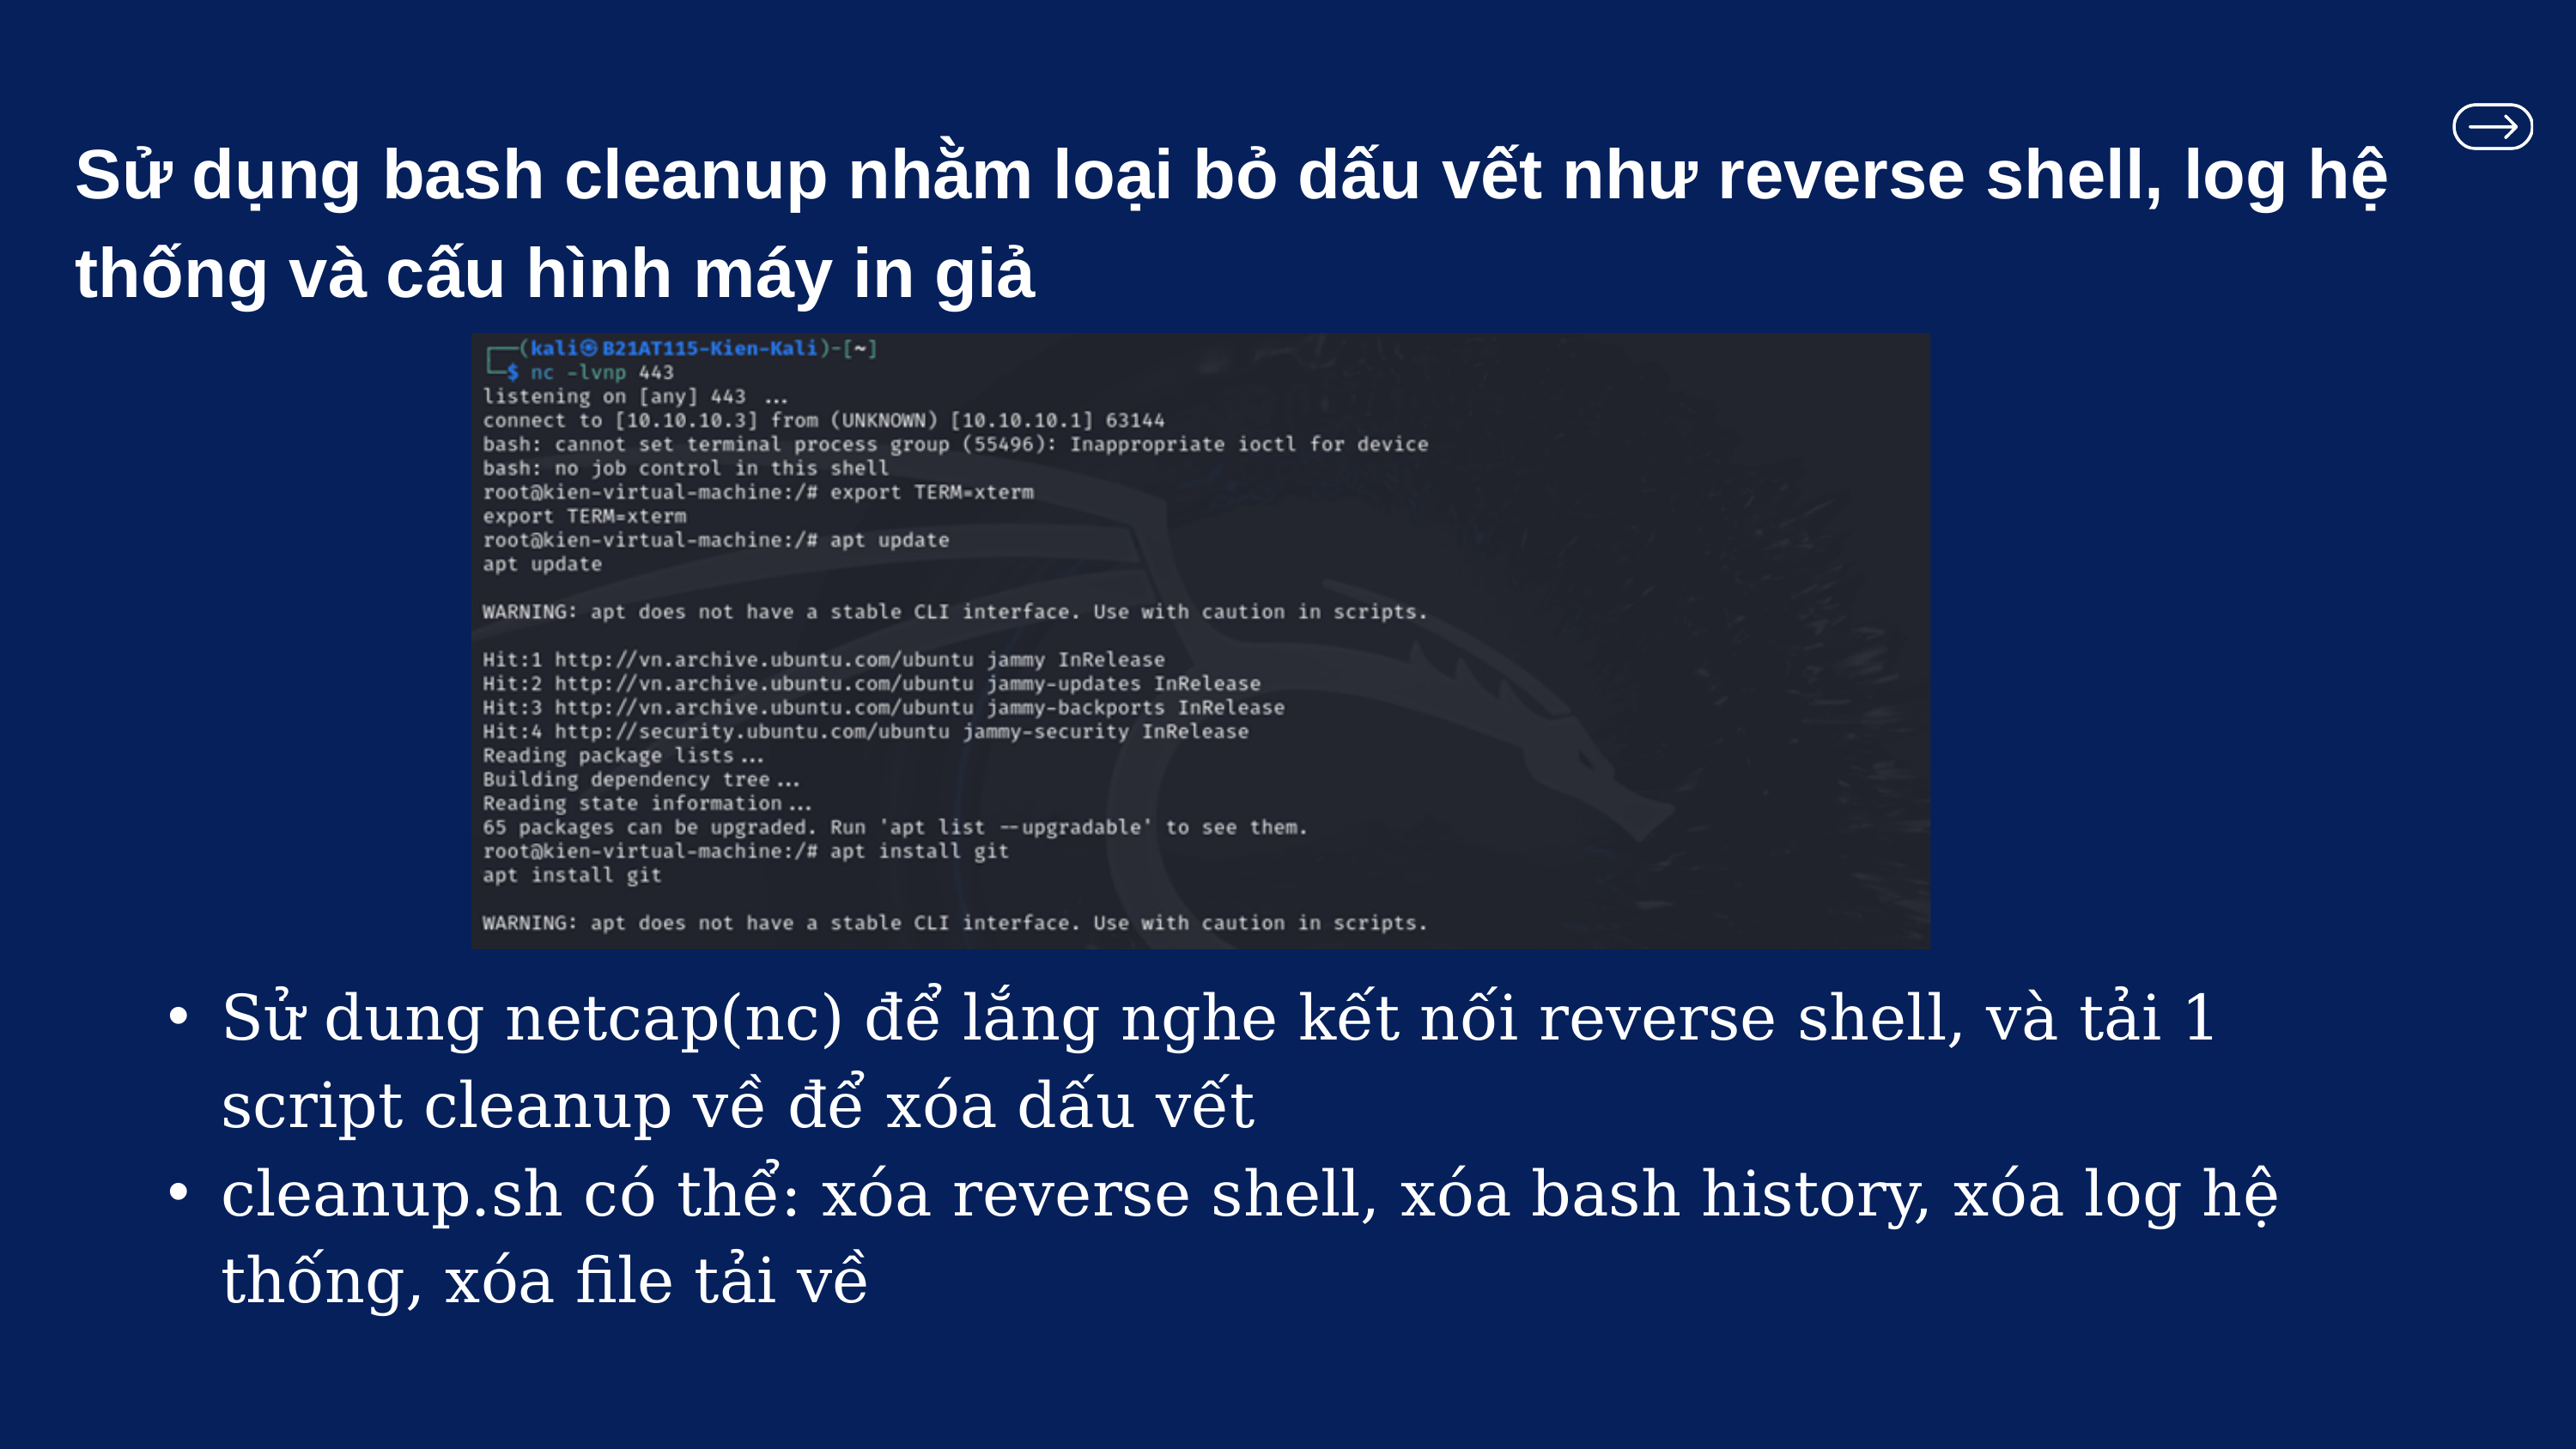

Sử dụng bash cleanup nhằm loại bỏ dấu vết như reverse shell, log hệ thống và cấu hình máy in giả

Sử dung netcap(nc) để lắng nghe kết nối reverse shell, và tải 1 script cleanup về để xóa dấu vết
cleanup.sh có thể: xóa reverse shell, xóa bash history, xóa log hệ thống, xóa file tải về